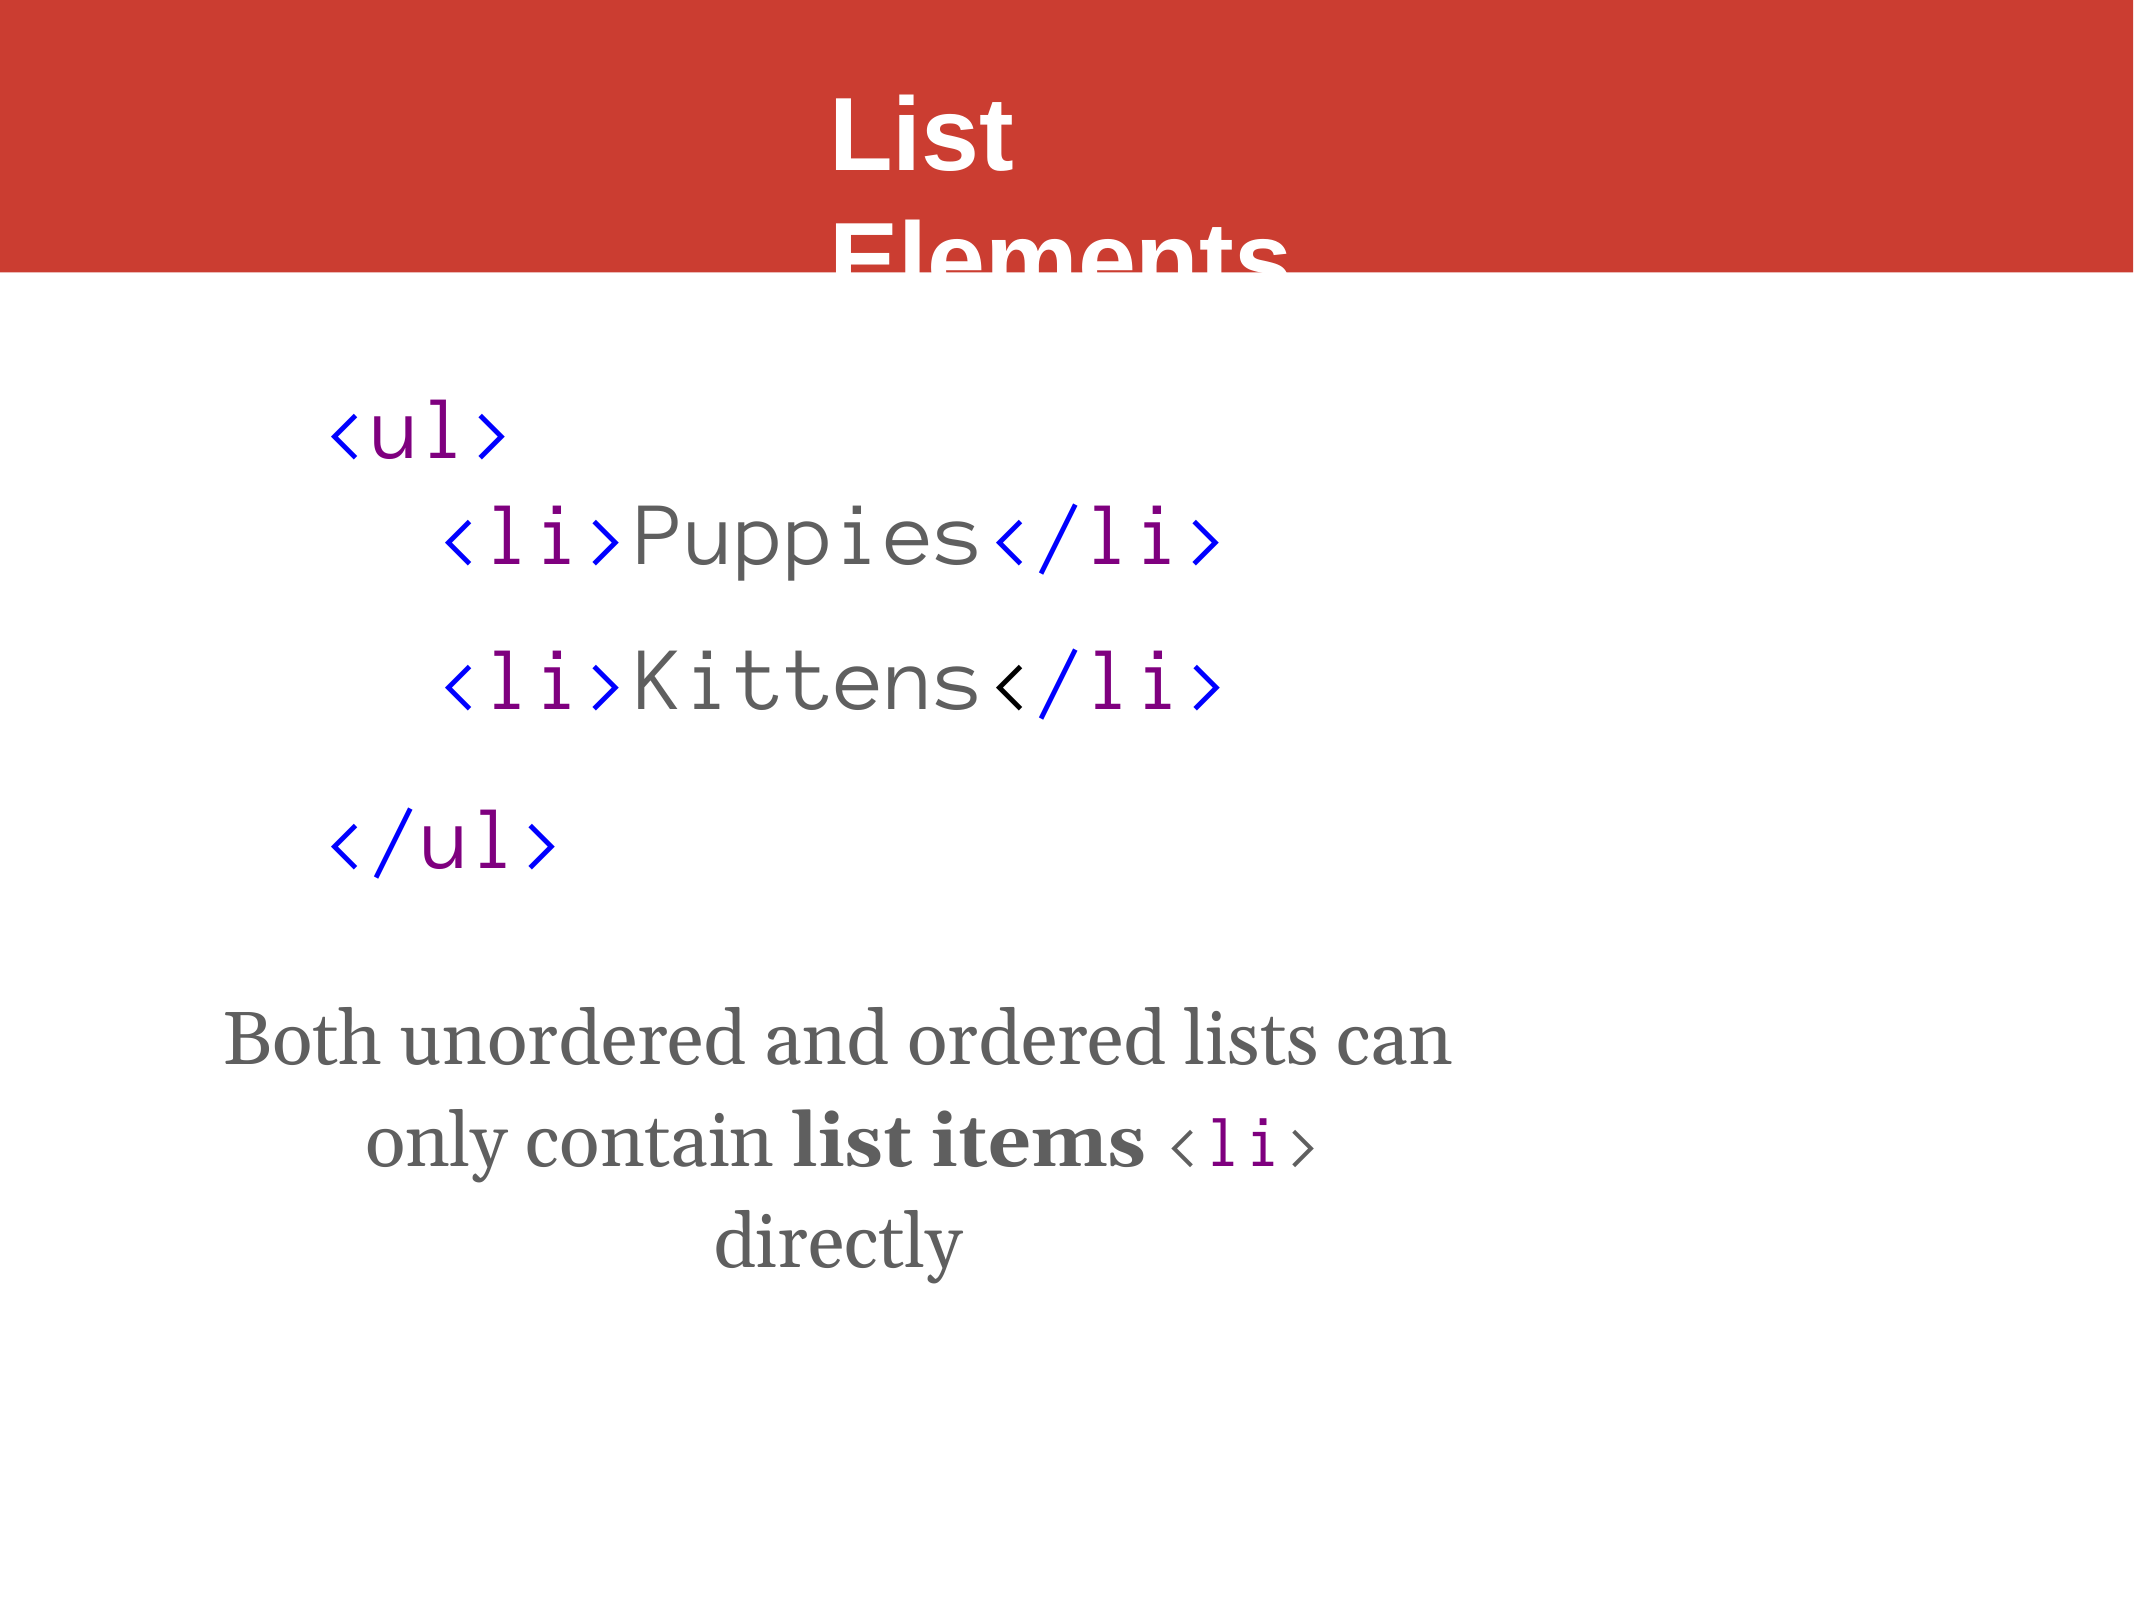

# List Elements
<ul>
<li>Puppies</li>
<li>Kittens</li>
</ul>

Both unordered and ordered lists can  only contain list items <li> directly